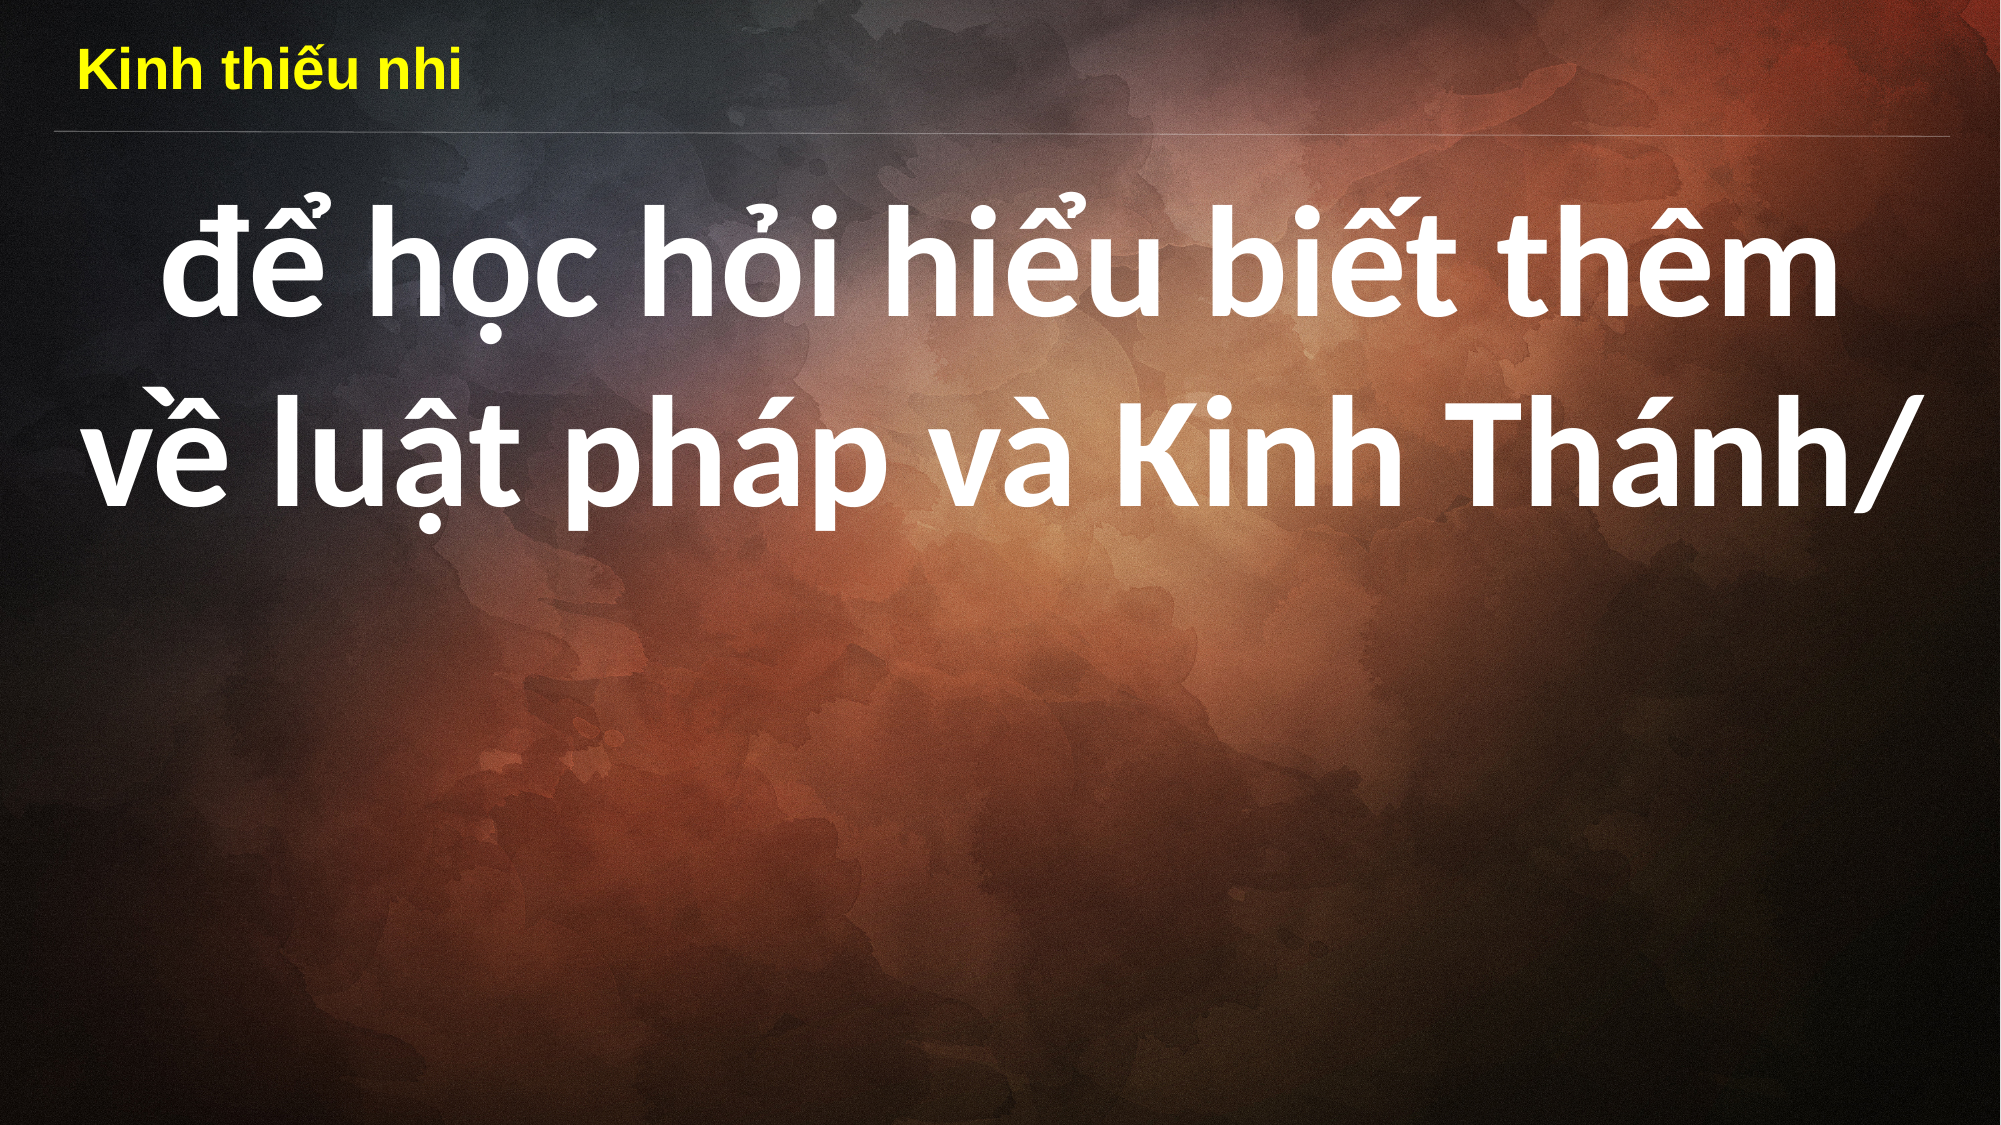

Kinh thiếu nhi
để học hỏi hiểu biết thêm về luật pháp và Kinh Thánh/